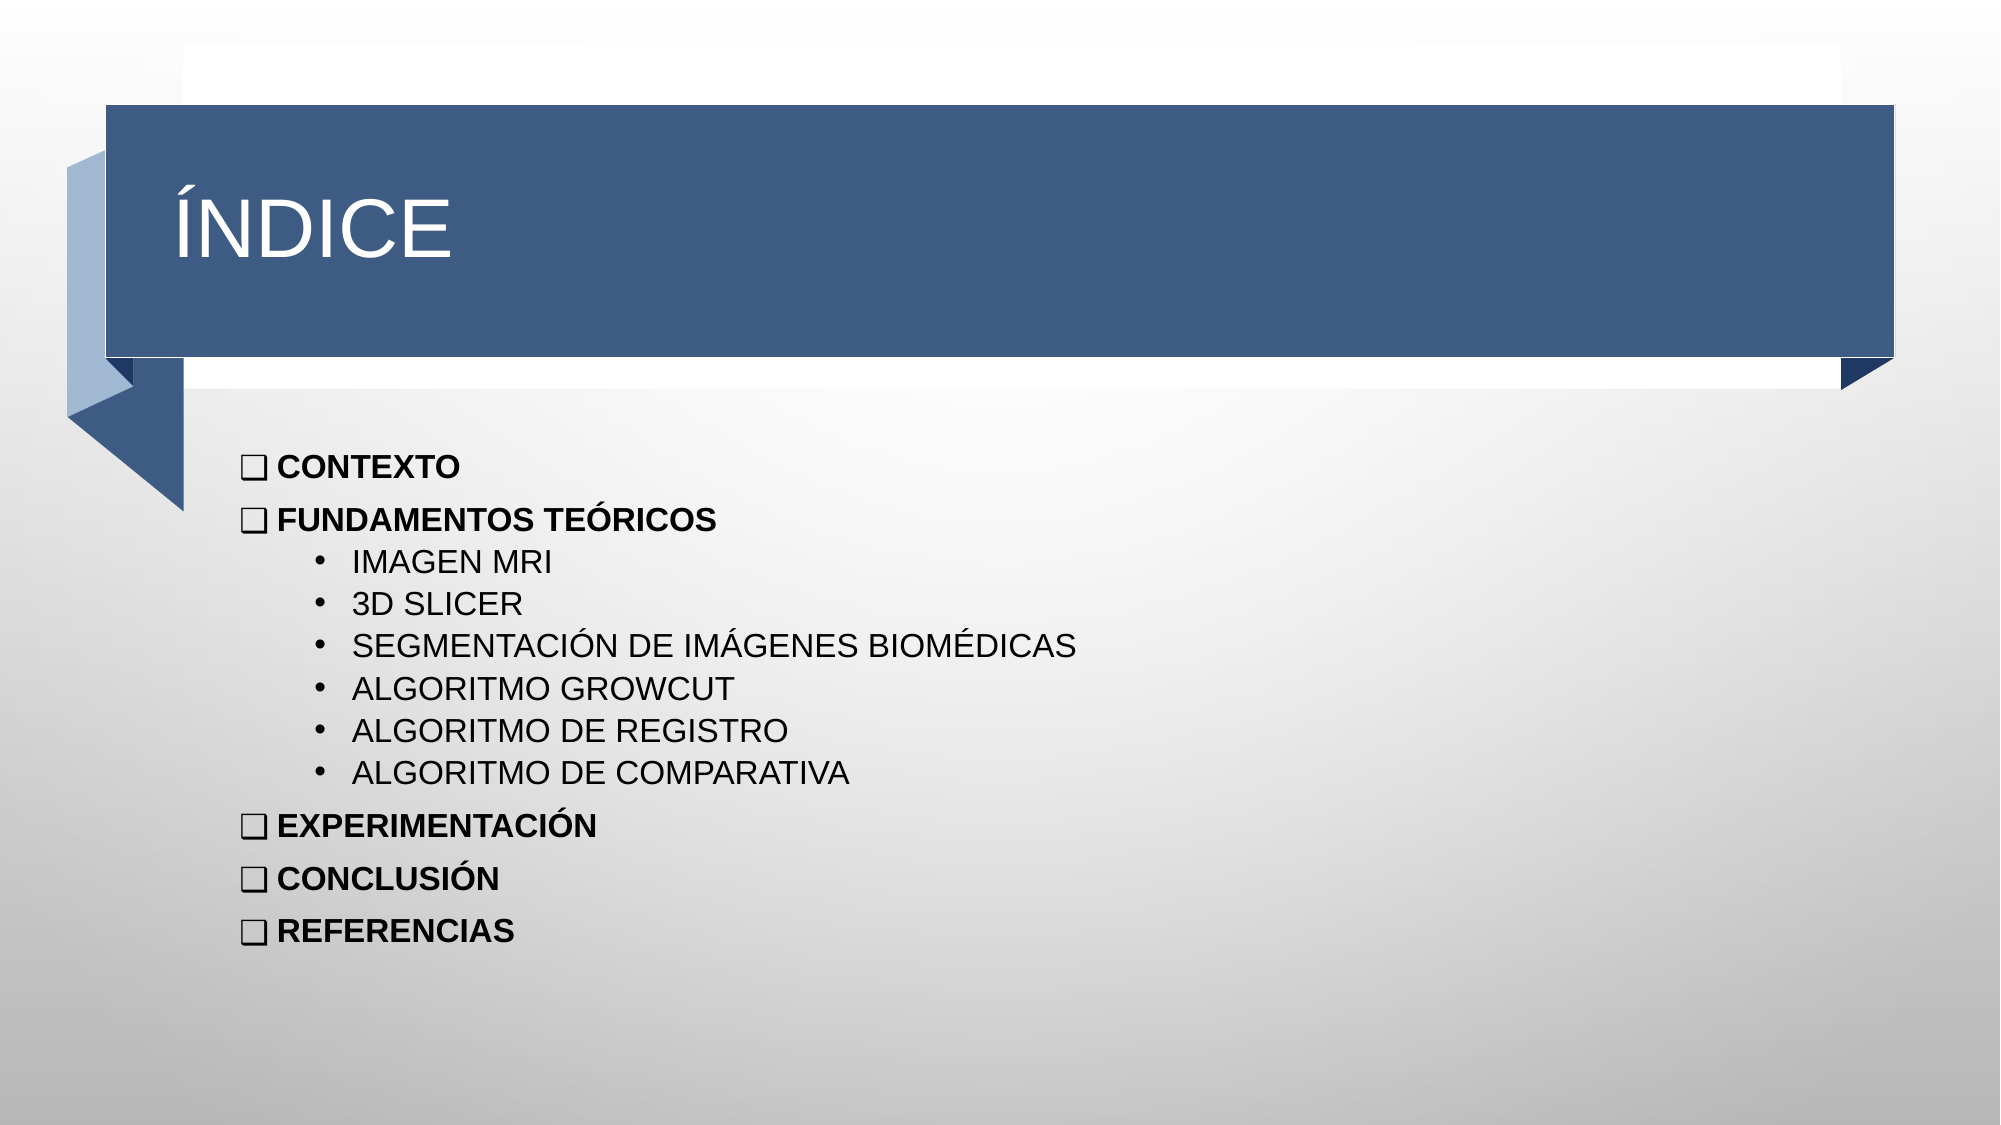

# ÍNDICE

CONTEXTO
FUNDAMENTOS TEÓRICOS
IMAGEN MRI
3D SLICER
SEGMENTACIÓN DE IMÁGENES BIOMÉDICAS
ALGORITMO GROWCUT
ALGORITMO DE REGISTRO
ALGORITMO DE COMPARATIVA
EXPERIMENTACIÓN
CONCLUSIÓN
REFERENCIAS